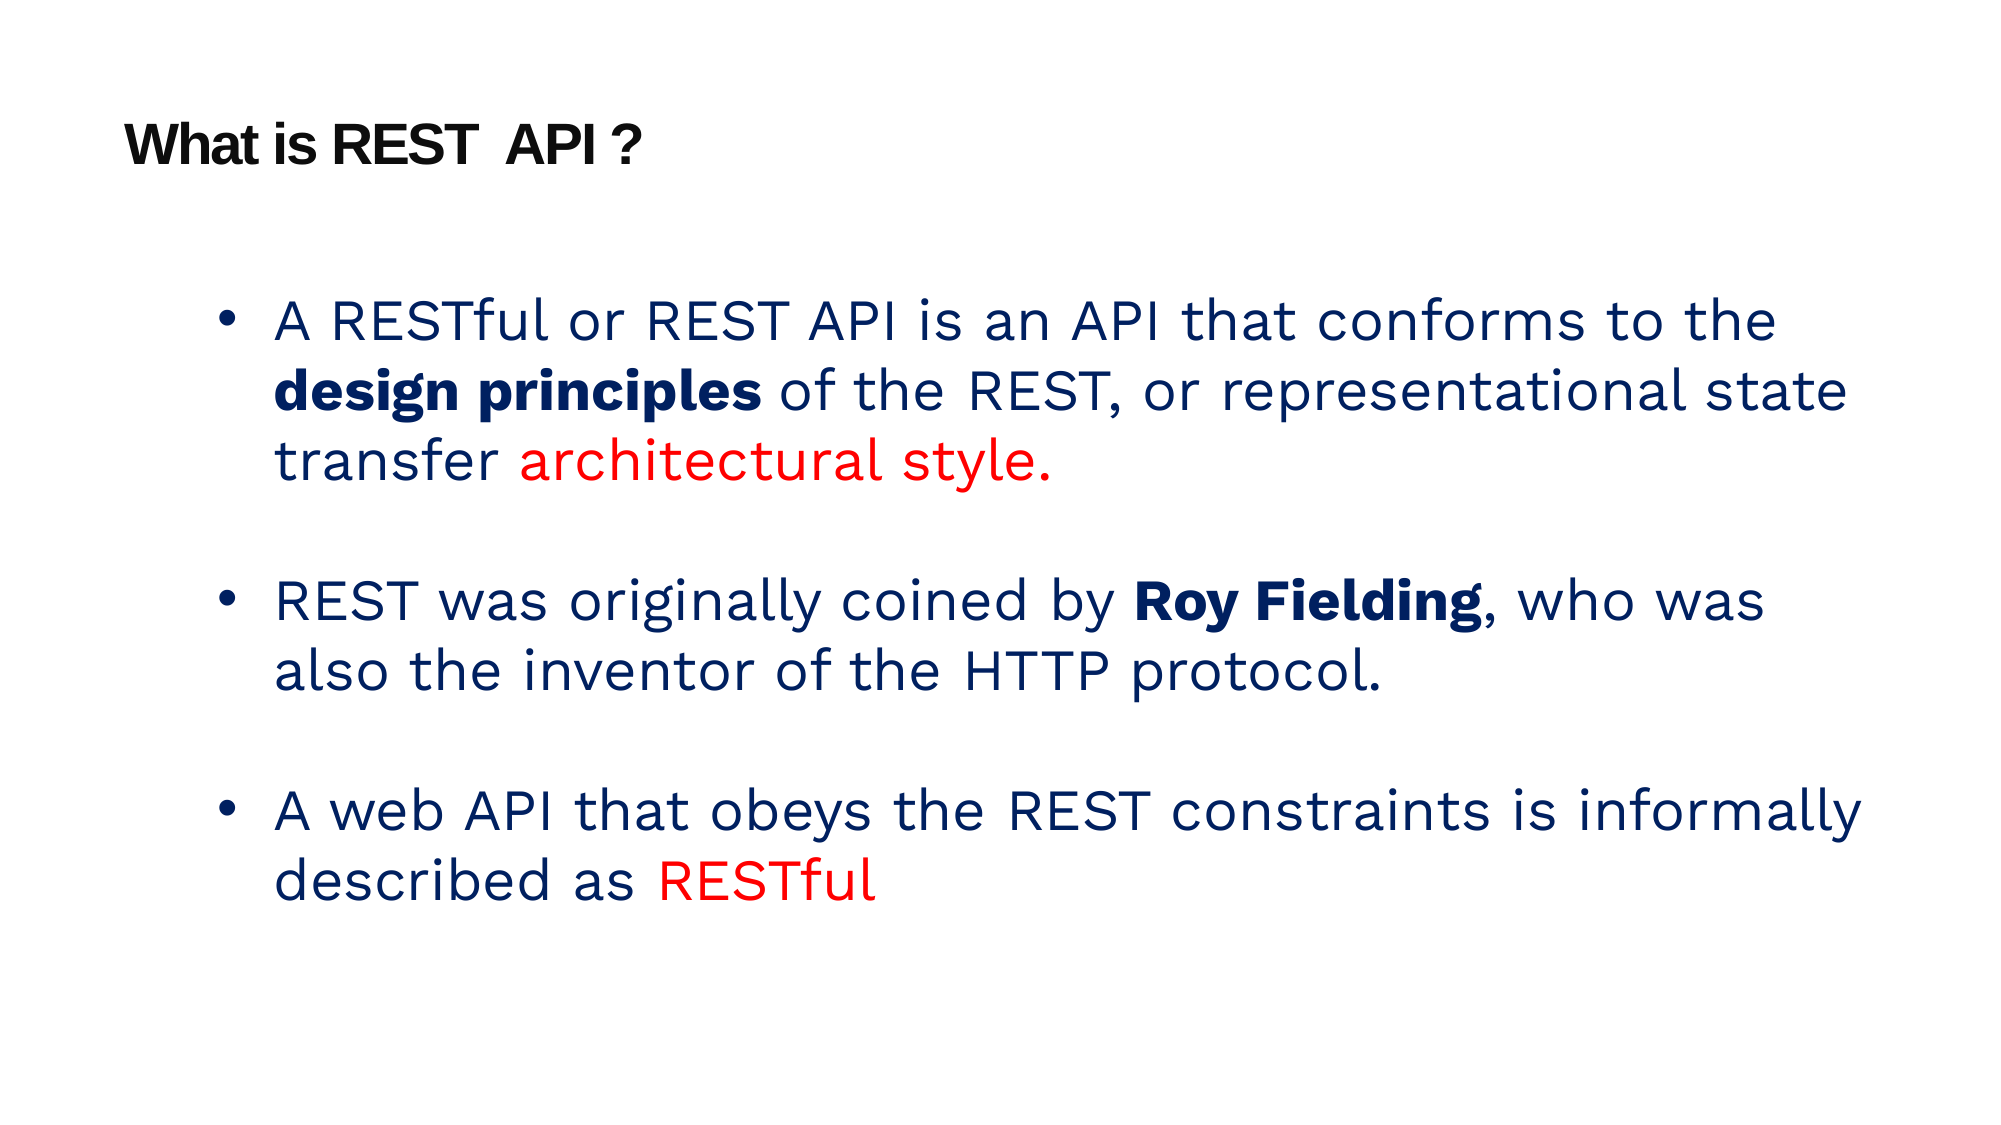

What is REST  API ?
A RESTful or REST API is an API that conforms to the design principles of the REST, or representational state transfer architectural style.

REST was originally coined by Roy Fielding, who was also the inventor of the HTTP protocol.

A web API that obeys the REST constraints is informally described as RESTful